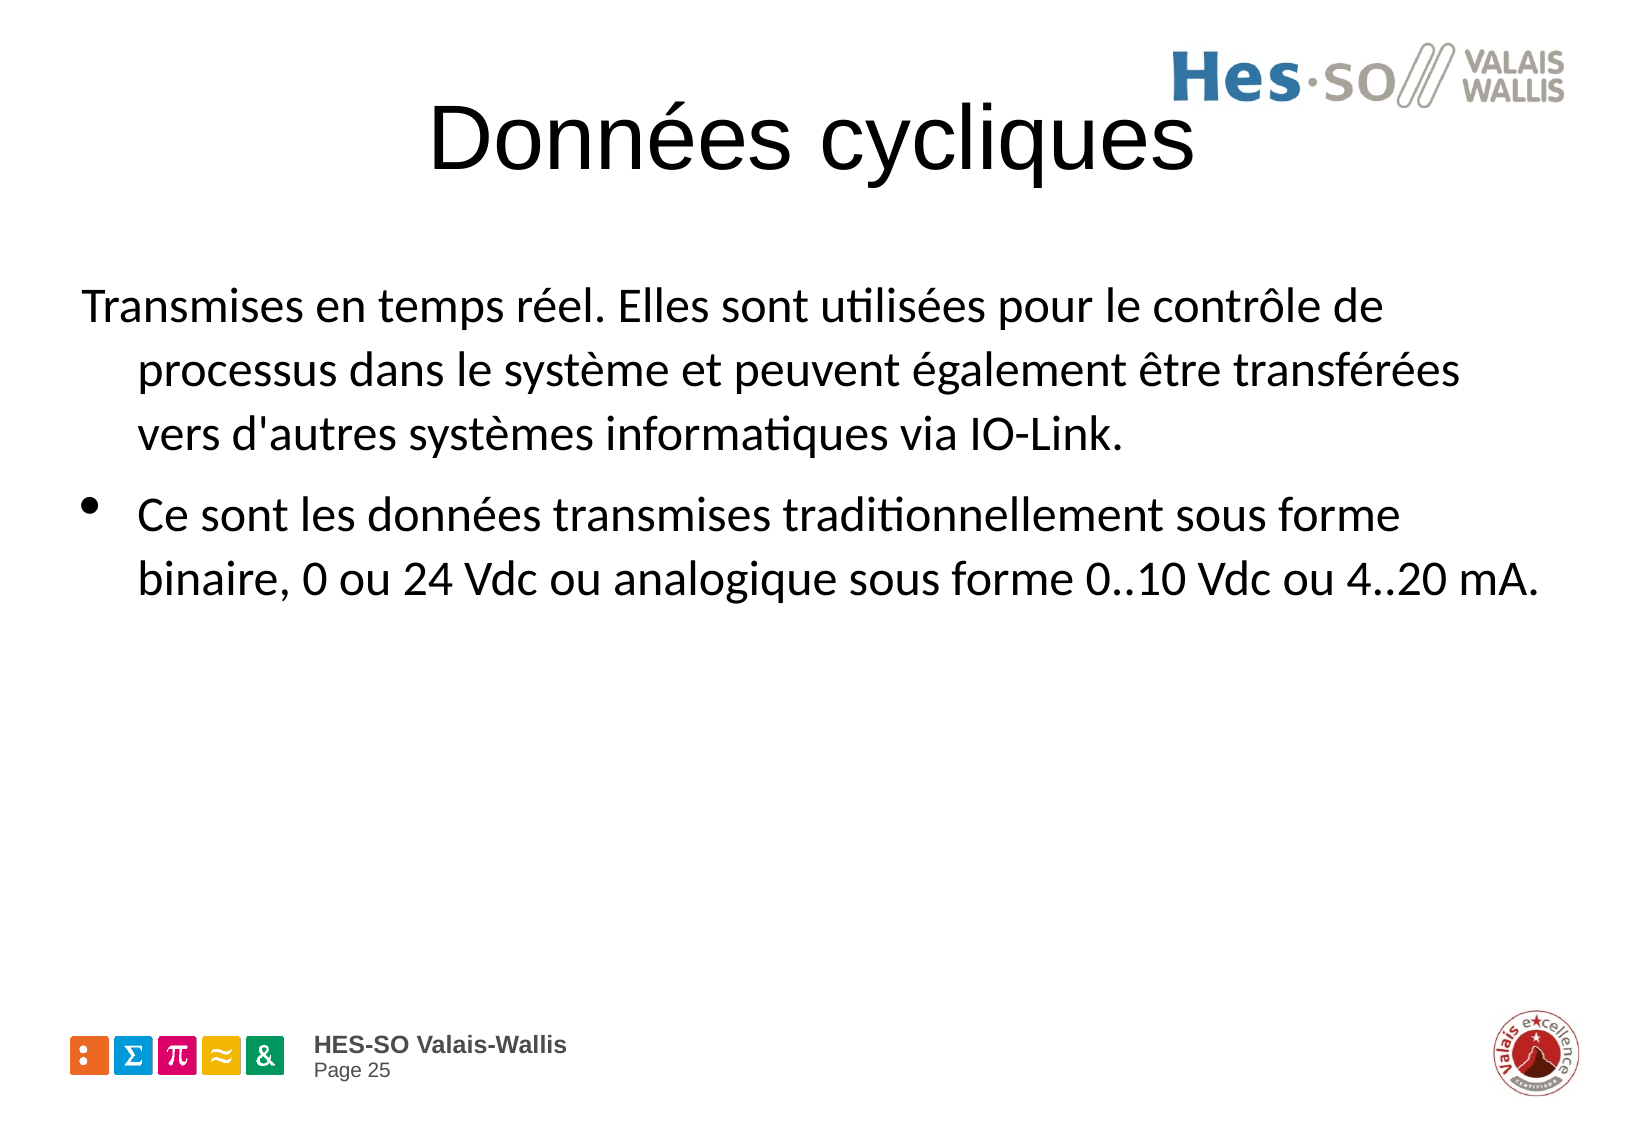

# Données cycliques
Transmises en temps réel. Elles sont utilisées pour le contrôle de processus dans le système et peuvent également être transférées vers d'autres systèmes informatiques via IO-Link.
Ce sont les données transmises traditionnellement sous forme binaire, 0 ou 24 Vdc ou analogique sous forme 0..10 Vdc ou 4..20 mA.